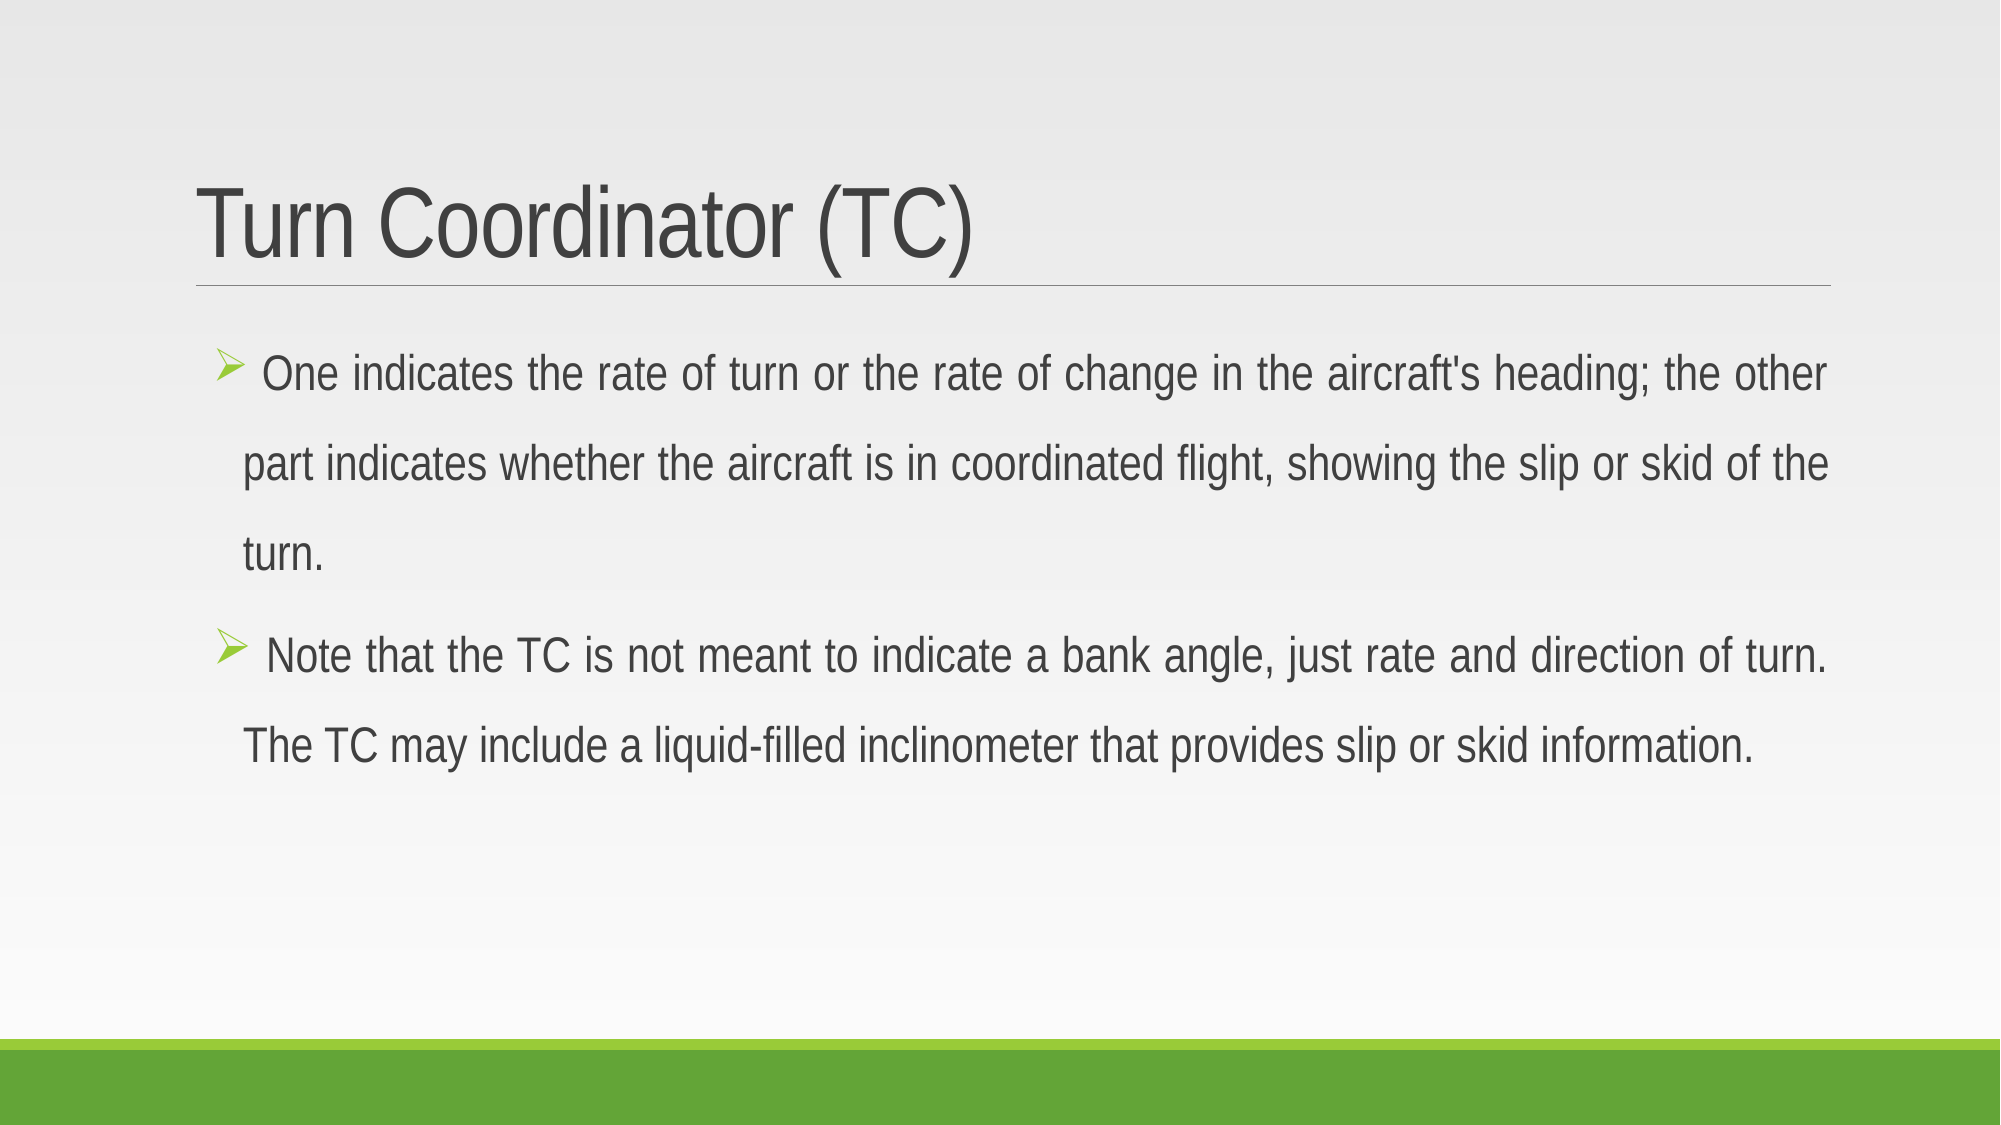

# Turn Coordinator (TC)
 One indicates the rate of turn or the rate of change in the aircraft's heading; the other part indicates whether the aircraft is in coordinated flight, showing the slip or skid of the turn.
 Note that the TC is not meant to indicate a bank angle, just rate and direction of turn. The TC may include a liquid-filled inclinometer that provides slip or skid information.